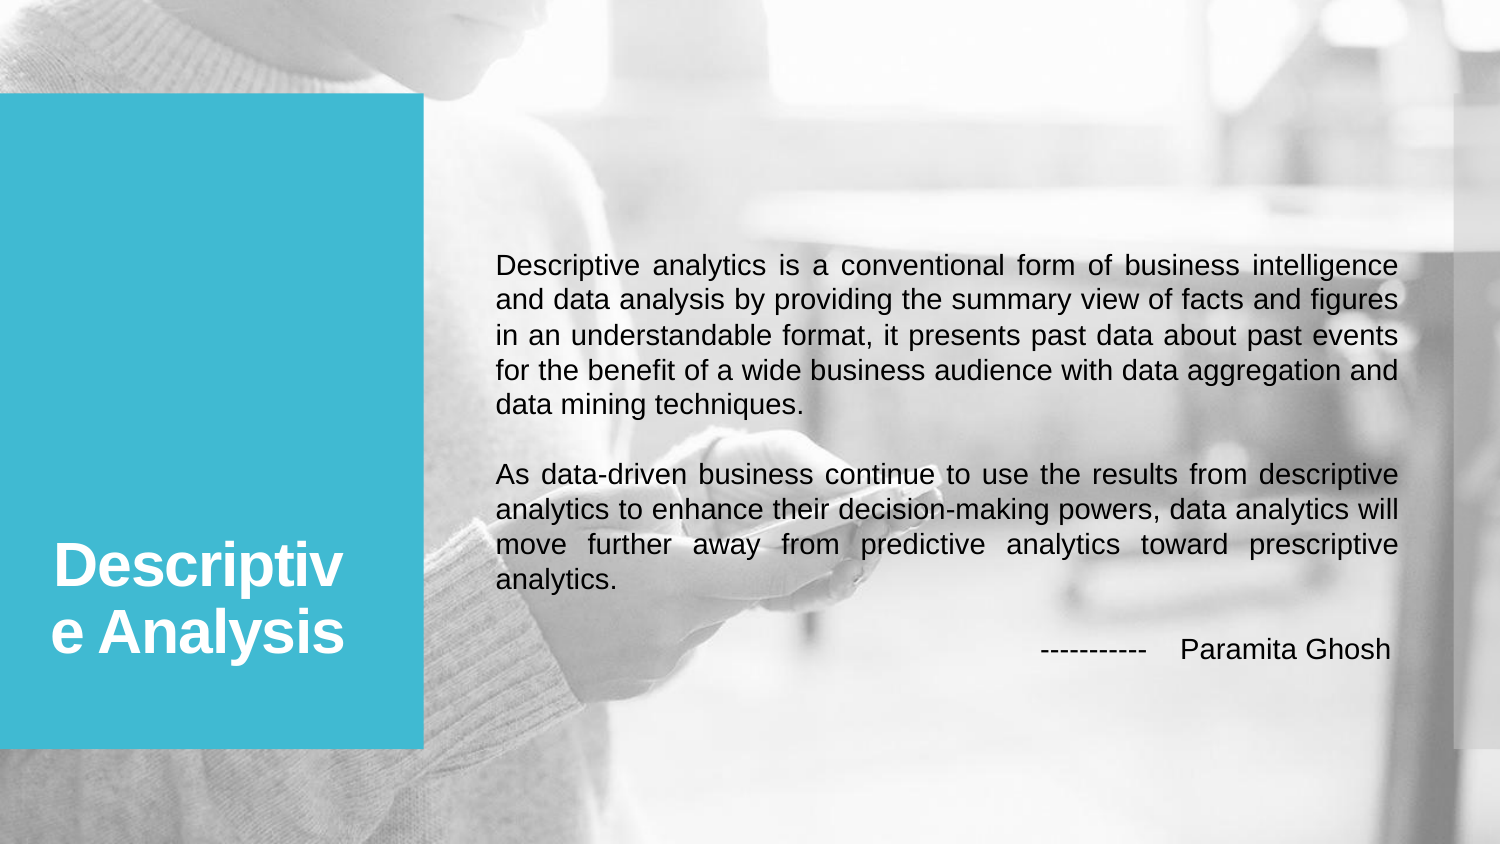

Descriptive analytics is a conventional form of business intelligence and data analysis by providing the summary view of facts and figures in an understandable format, it presents past data about past events for the benefit of a wide business audience with data aggregation and data mining techniques.

As data-driven business continue to use the results from descriptive analytics to enhance their decision-making powers, data analytics will move further away from predictive analytics toward prescriptive analytics.

-----------    Paramita Ghosh
Descriptive Analysis